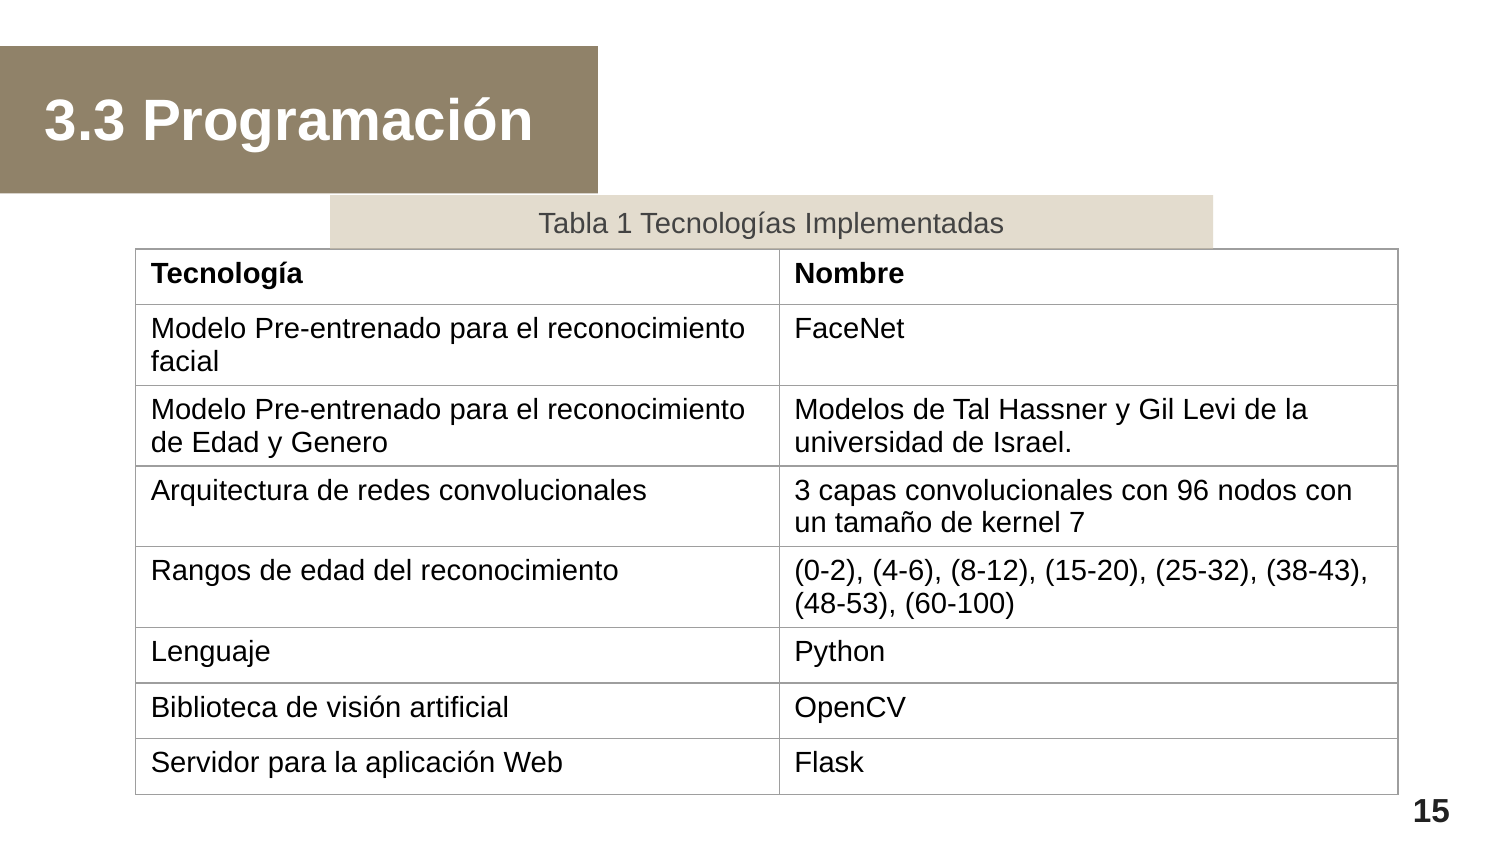

# 3.3 Programación
Tabla 1 Tecnologías Implementadas
| Tecnología | Nombre |
| --- | --- |
| Modelo Pre-entrenado para el reconocimiento facial | FaceNet |
| Modelo Pre-entrenado para el reconocimiento de Edad y Genero | Modelos de Tal Hassner y Gil Levi de la universidad de Israel. |
| Arquitectura de redes convolucionales | 3 capas convolucionales con 96 nodos con un tamaño de kernel 7 |
| Rangos de edad del reconocimiento | (0-2), (4-6), (8-12), (15-20), (25-32), (38-43), (48-53), (60-100) |
| Lenguaje | Python |
| Biblioteca de visión artificial | OpenCV |
| Servidor para la aplicación Web | Flask |
15